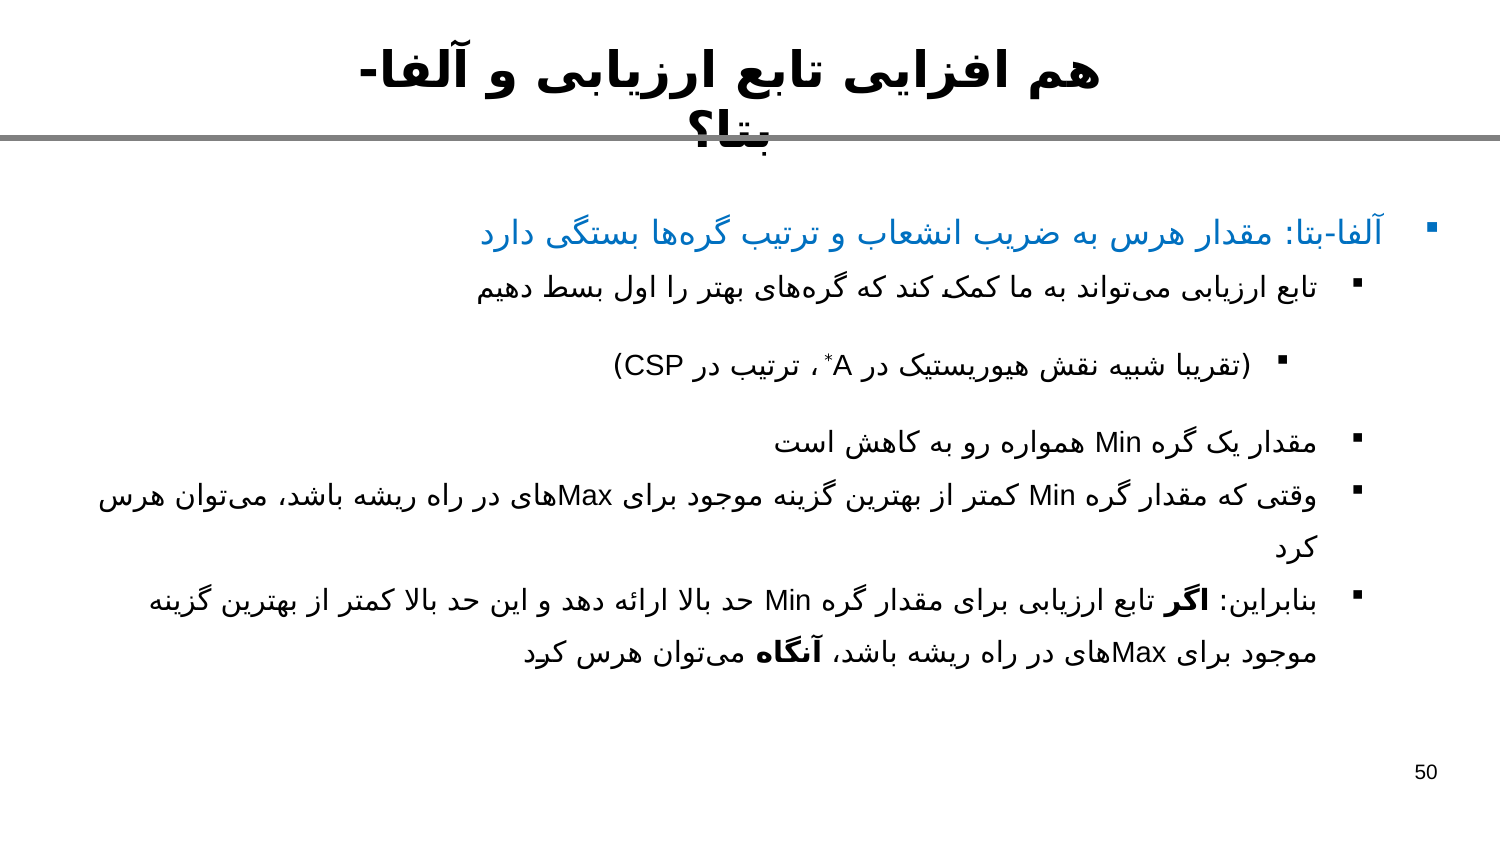

هم افزایی تابع ارزیابی و آلفا-بتا؟
آلفا-بتا: مقدار هرس به ضریب انشعاب و ترتیب گره‌ها بستگی دارد
تابع ارزیابی می‌تواند به ما کمک کند که گره‌های بهتر را اول بسط دهیم
(تقریبا شبیه نقش هیوریستیک در A* ، ترتیب در CSP)
مقدار یک گره Min همواره رو به کاهش است
وقتی که مقدار گره Min کمتر از بهترین گزینه موجود برای Max‌های در راه ریشه باشد، می‌توان هرس کرد
بنابراین: اگر تابع ارزیابی برای مقدار گره‌ Min حد بالا ارائه دهد و این حد بالا کمتر از بهترین گزینه موجود برای Max‌های در راه ریشه باشد، آنگاه می‌توان هرس کرد

50